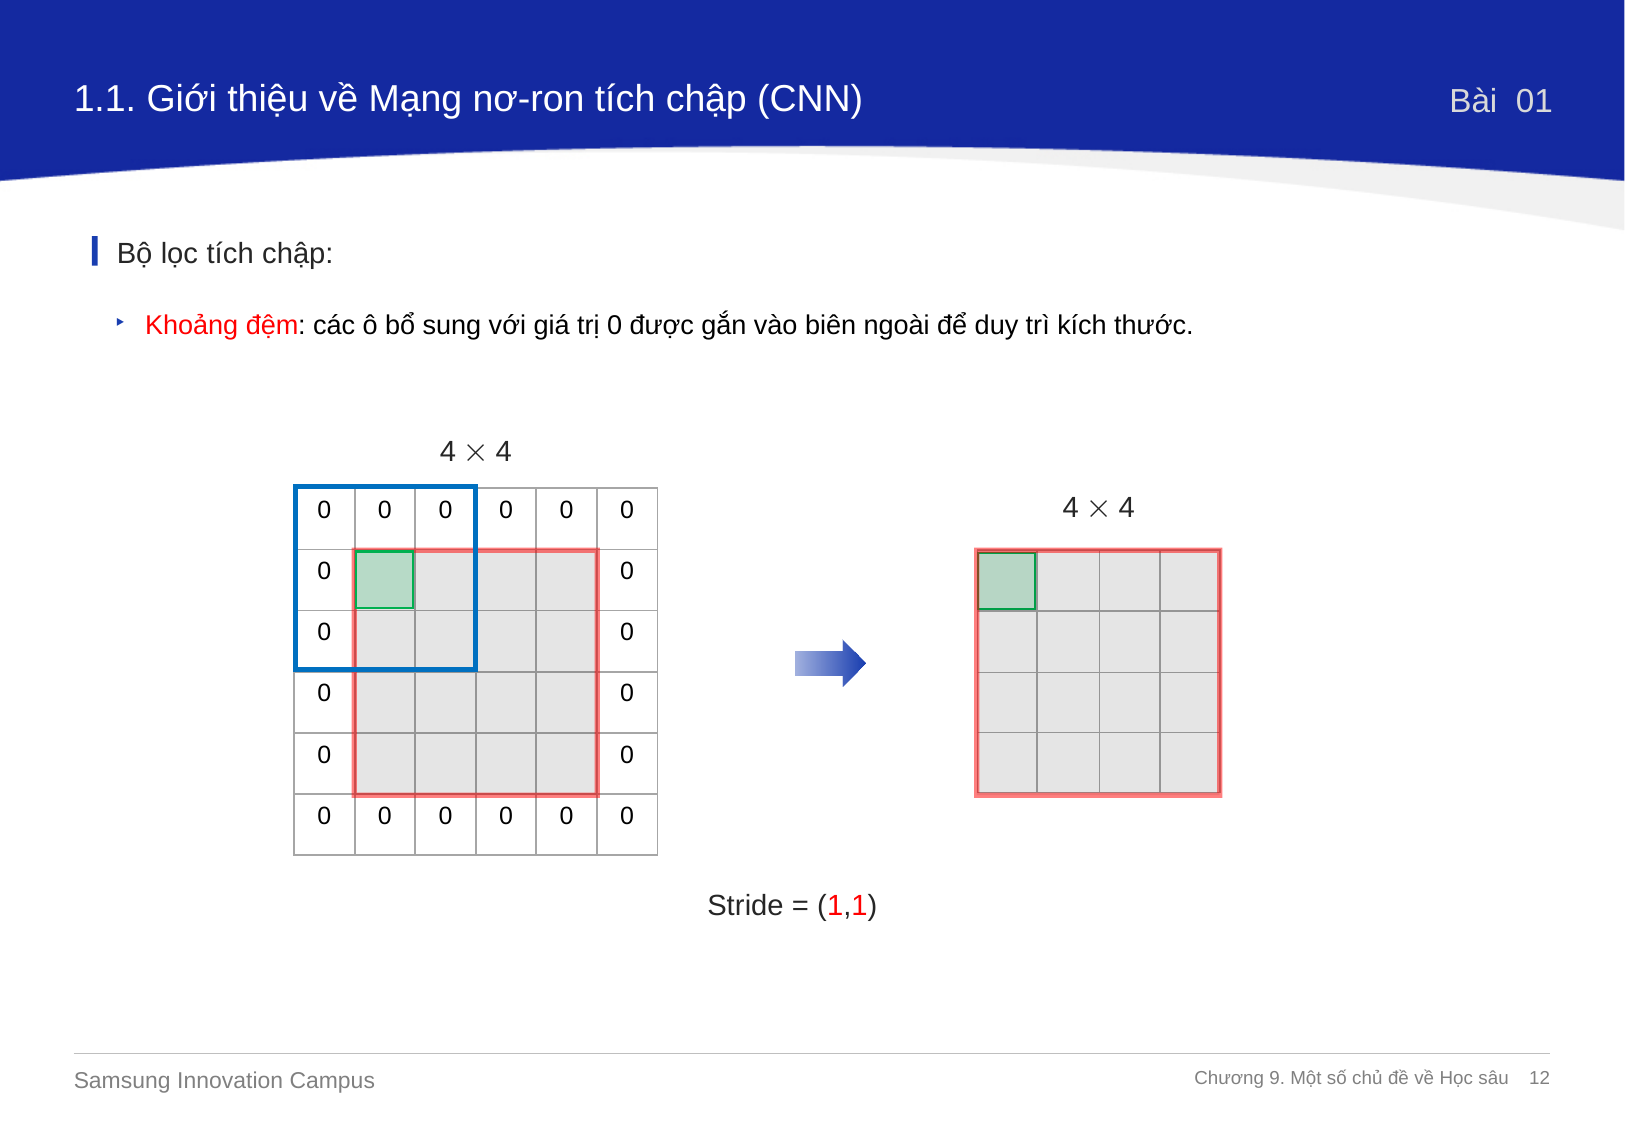

1.1. Giới thiệu về Mạng nơ-ron tích chập (CNN)
Bài  01
Bộ lọc tích chập:

Khoảng đệm: các ô bổ sung với giá trị 0 được gắn vào biên ngoài để duy trì kích thước.
4 × 4

4 × 4
| 0 | 0 | 0 | 0 | 0 | 0 |
| --- | --- | --- | --- | --- | --- |
| 0 |  |  |  |  | 0 |
| 0 |  |  |  |  | 0 |
| 0 |  |  |  |  | 0 |
| 0 |  |  |  |  | 0 |
| 0 | 0 | 0 | 0 | 0 | 0 |

|  |  |  |  |
| --- | --- | --- | --- |
|  |  |  |  |
|  |  |  |  |
|  |  |  |  |

Stride = (1,1)